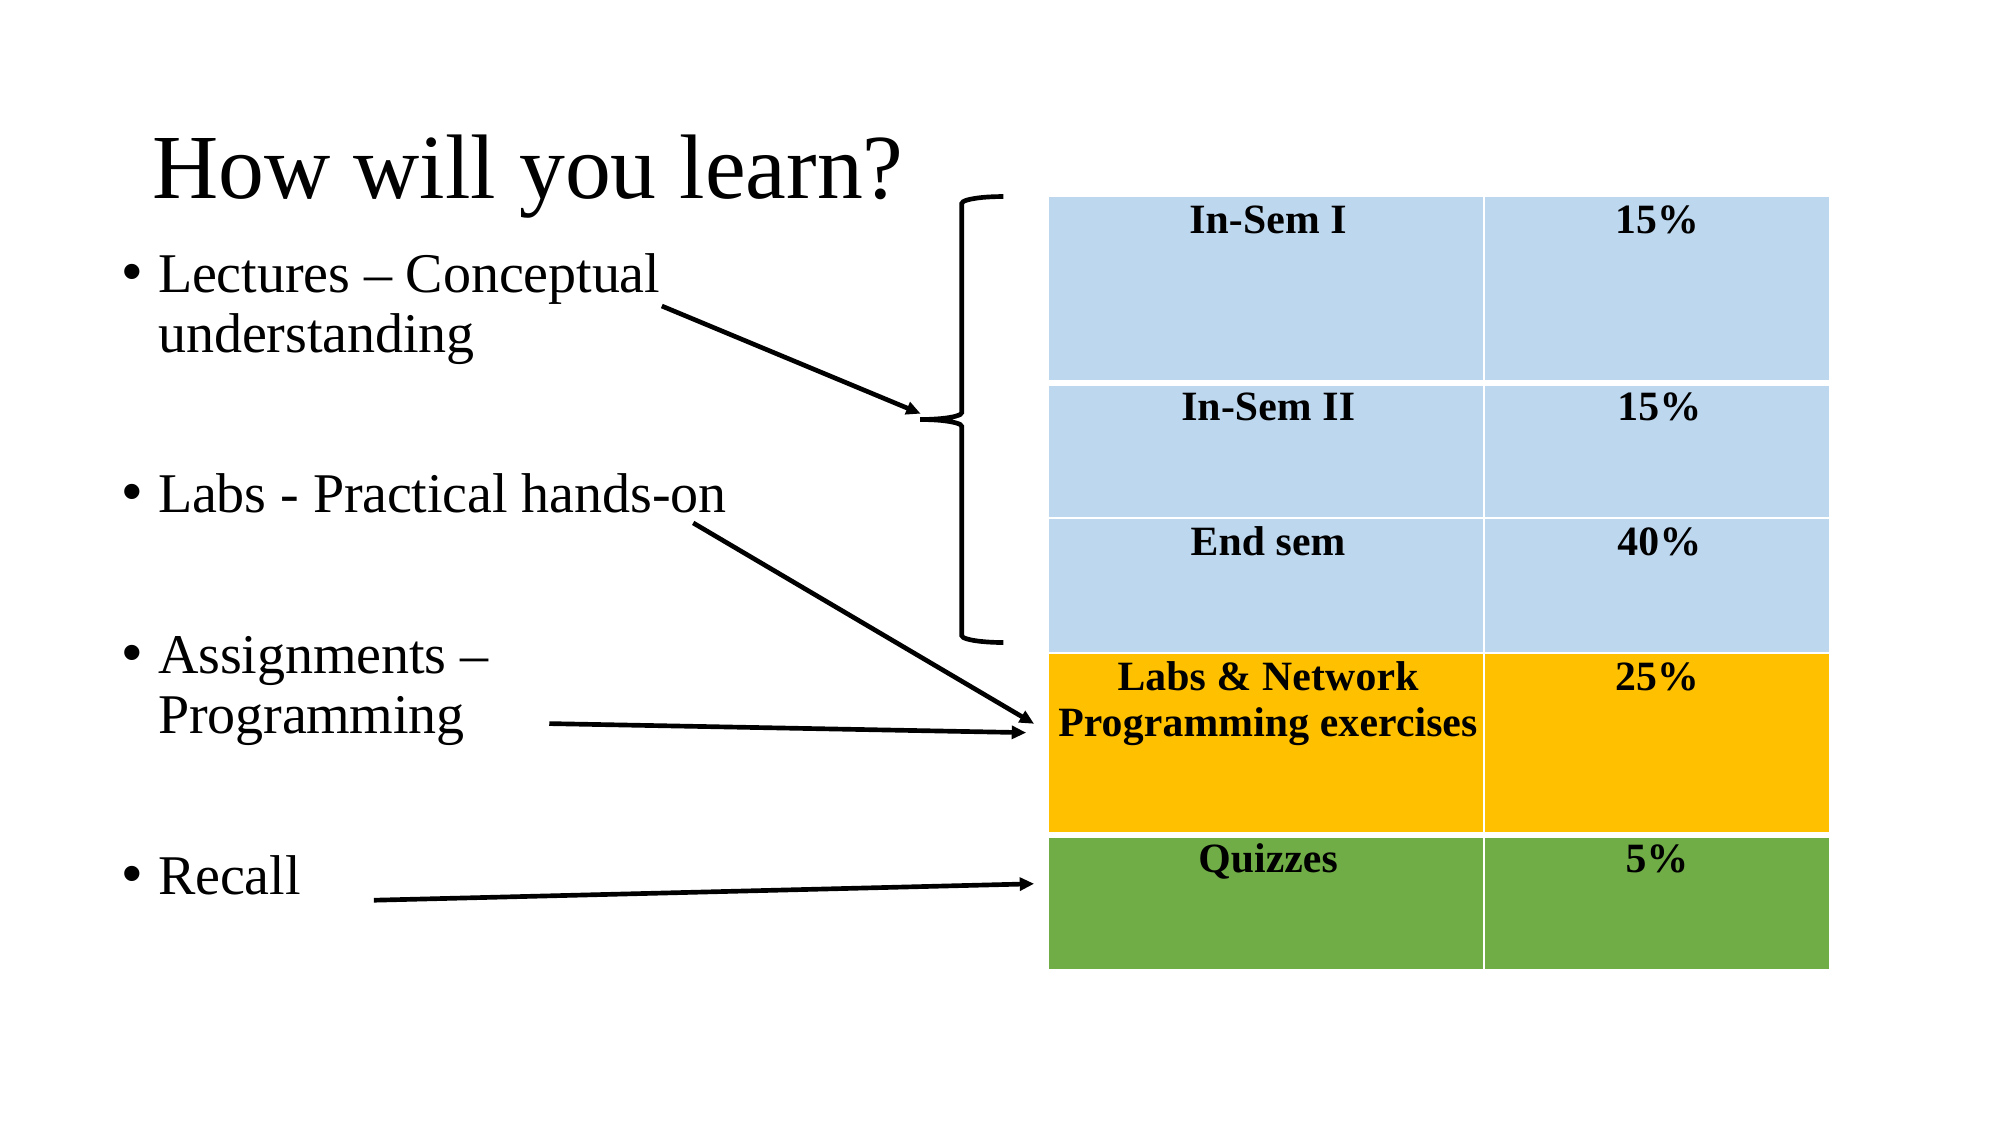

# How will you learn?
| In-Sem I | 15% |
| --- | --- |
| In-Sem II | 15% |
| End sem | 40% |
| Labs & Network Programming exercises | 25% |
| Quizzes | 5% |

Lectures – Conceptual understanding

Labs - Practical hands-on

Assignments – Programming

Recall